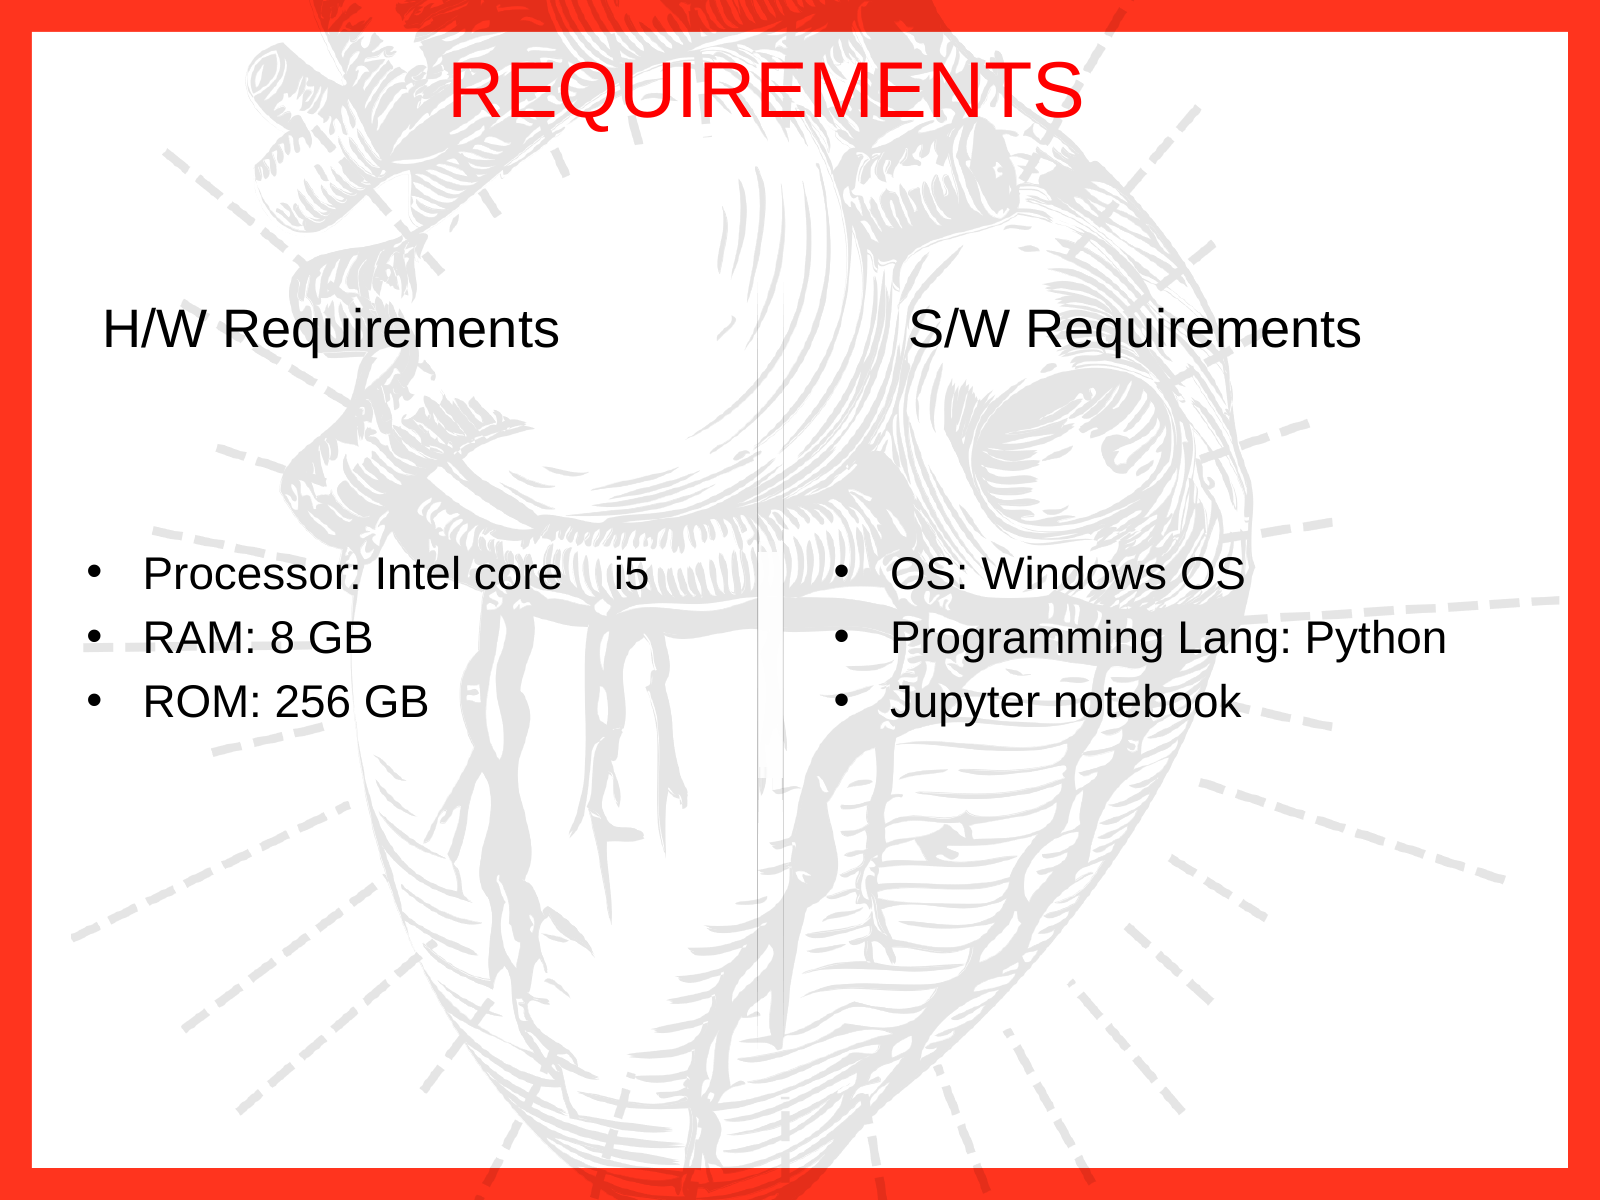

REQUIREMENTS
H/W Requirements
S/W Requirements
Processor: Intel core    i5
RAM: 8 GB
ROM: 256 GB
OS: Windows OS
Programming Lang: Python
Jupyter notebook